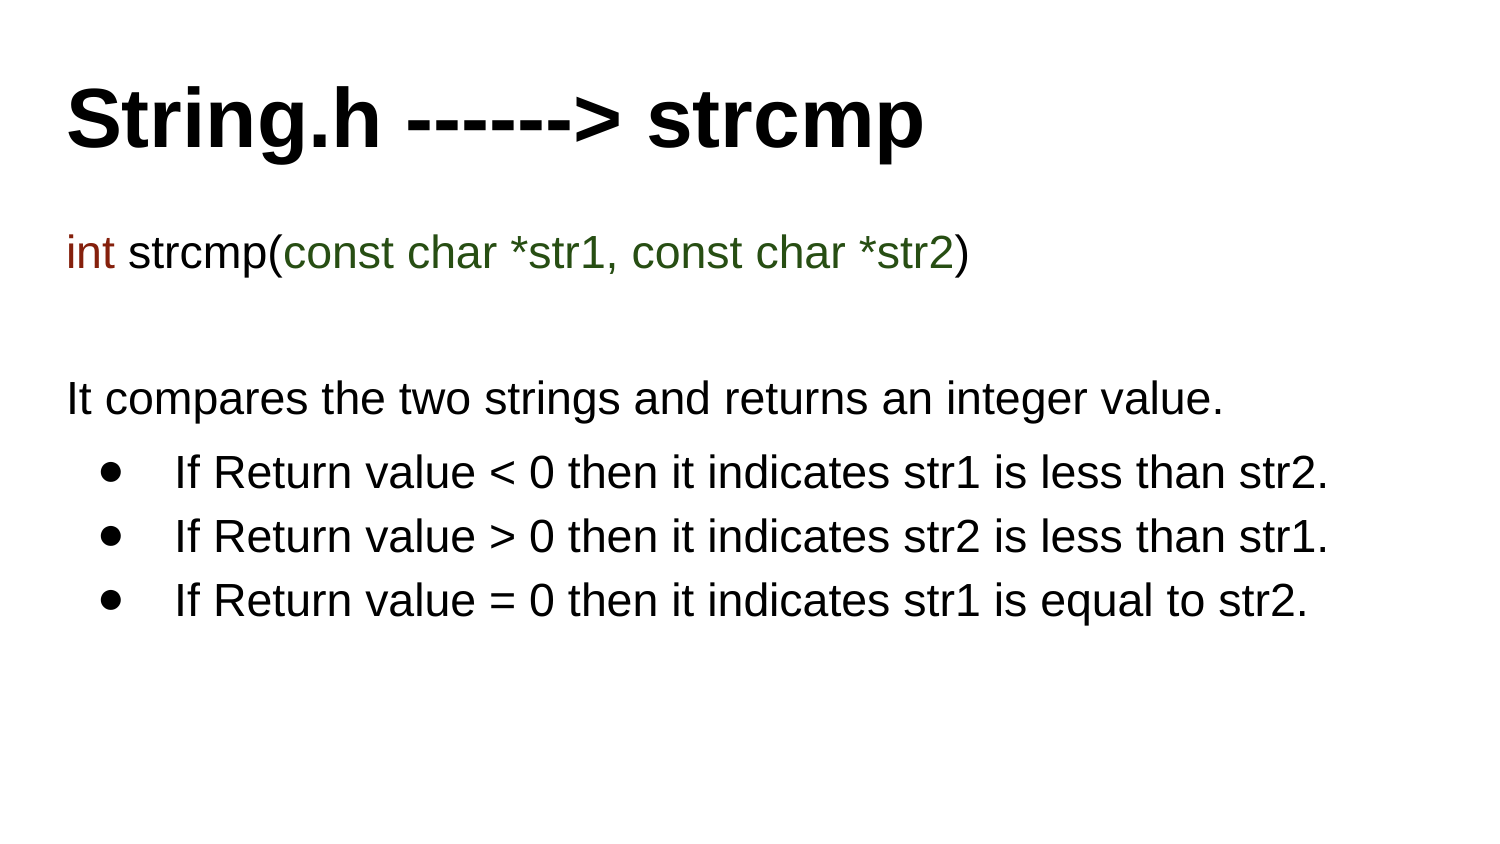

# String.h ------> strcmp
int strcmp(const char *str1, const char *str2)

It compares the two strings and returns an integer value.
If Return value < 0 then it indicates str1 is less than str2.
If Return value > 0 then it indicates str2 is less than str1.
If Return value = 0 then it indicates str1 is equal to str2.